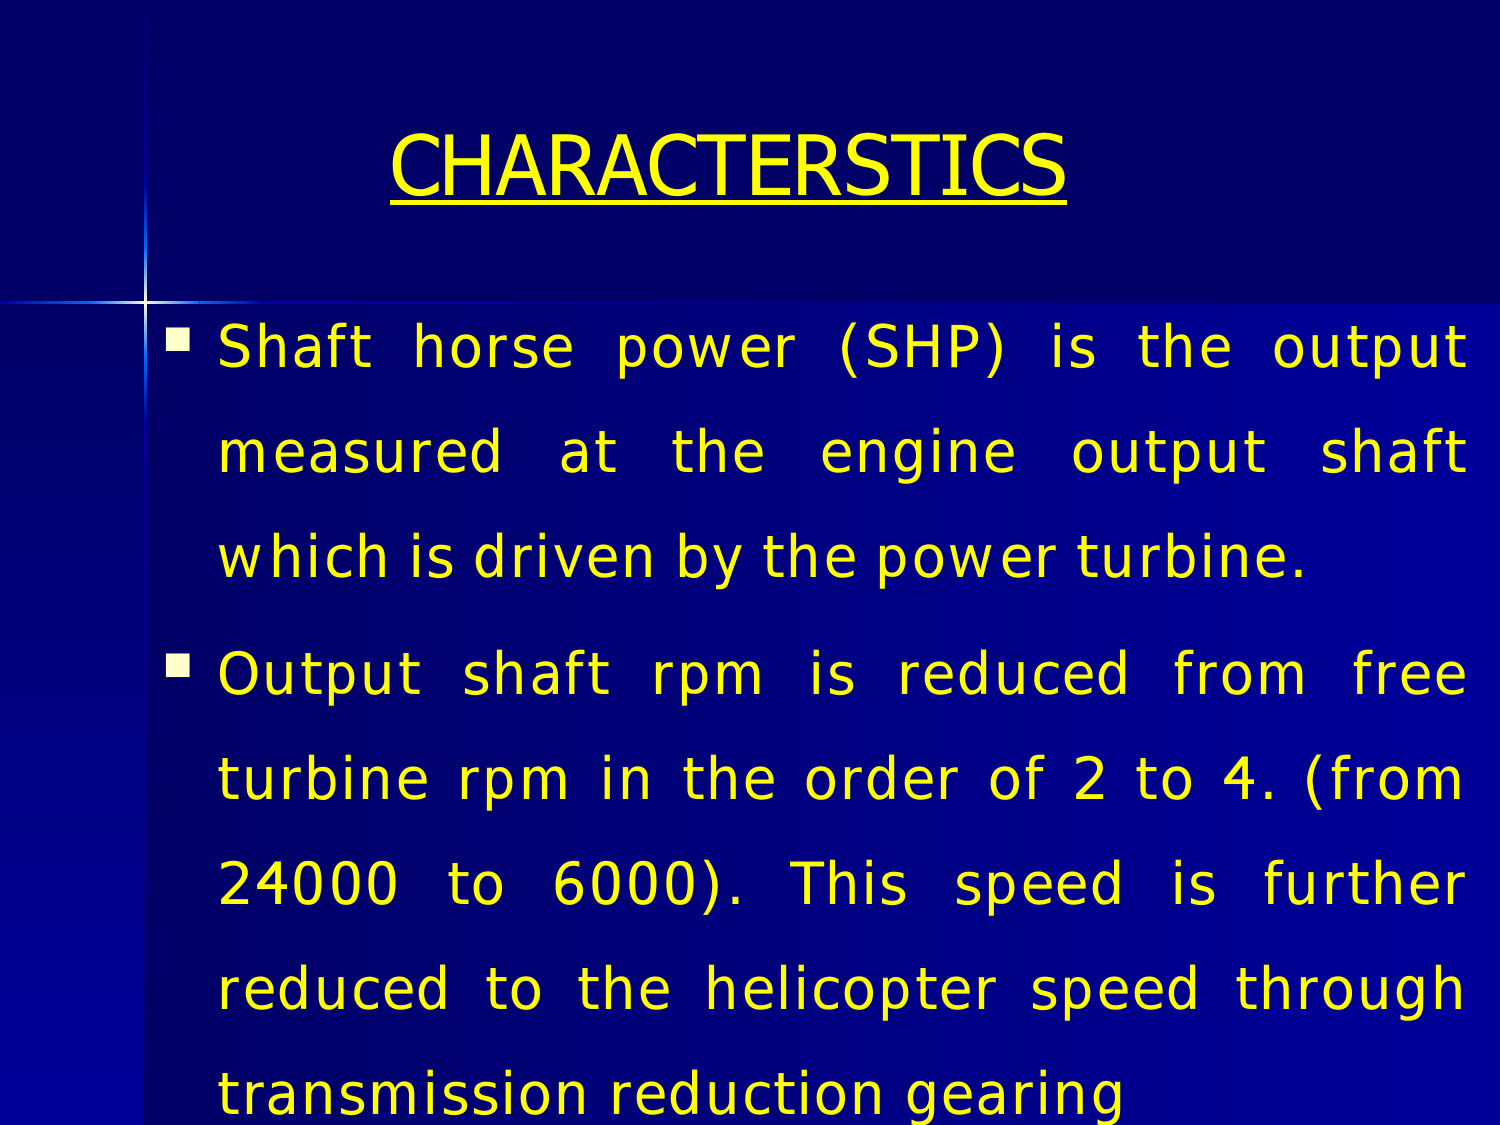

# CHARACTERSTICS
Shaft horse power (SHP) is the output measured at the engine output shaft which is driven by the power turbine.
Output shaft rpm is reduced from free turbine rpm in the order of 2 to 4. (from 24000 to 6000). This speed is further reduced to the helicopter speed through transmission reduction gearing